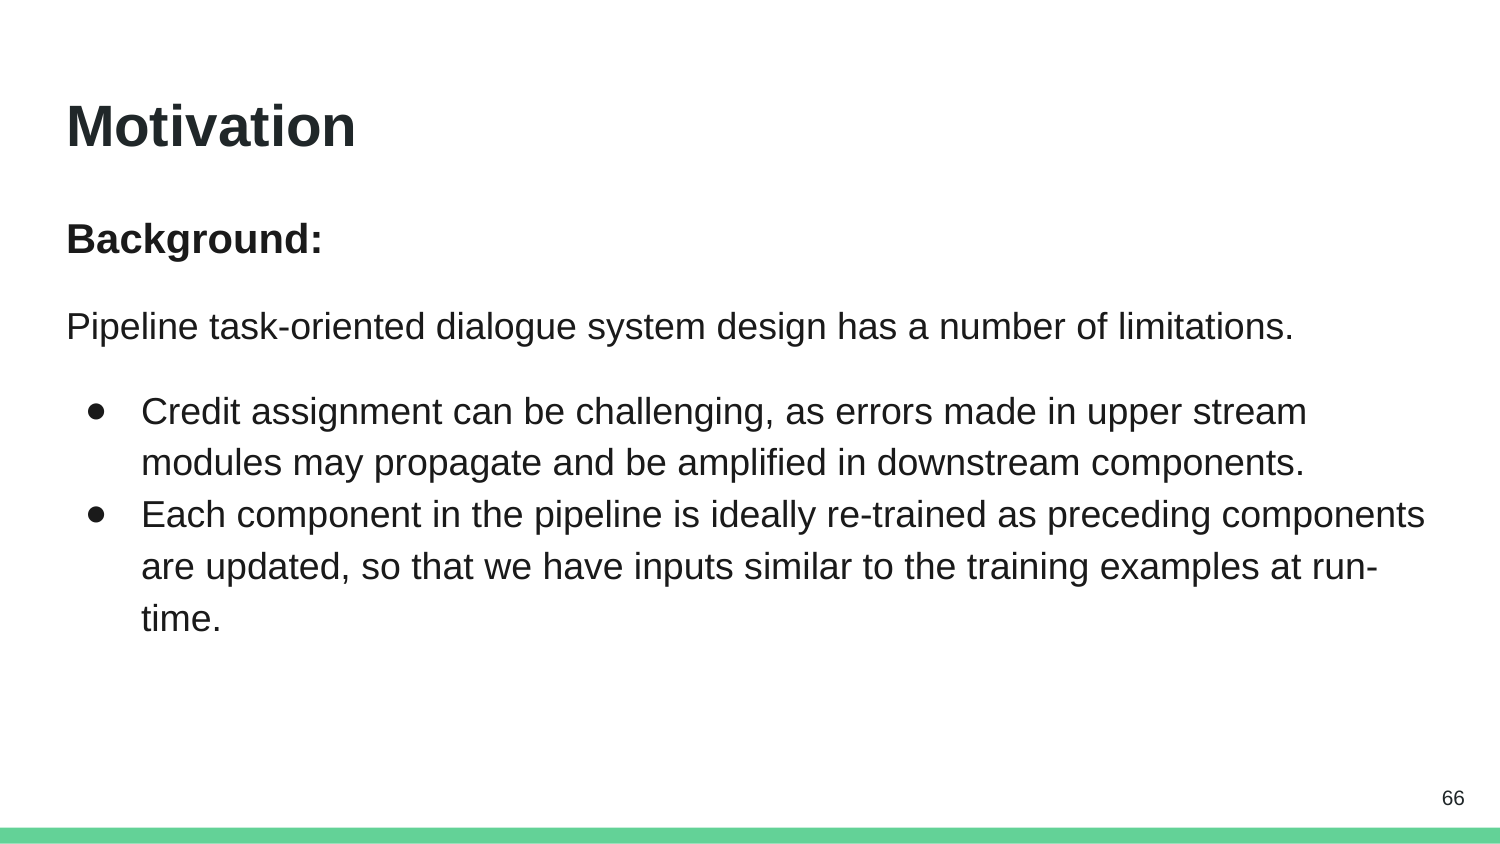

# Motivation

Background:
Pipeline task-oriented dialogue system design has a number of limitations.
Credit assignment can be challenging, as errors made in upper stream modules may propagate and be amplified in downstream components.
Each component in the pipeline is ideally re-trained as preceding components are updated, so that we have inputs similar to the training examples at run-time.

66